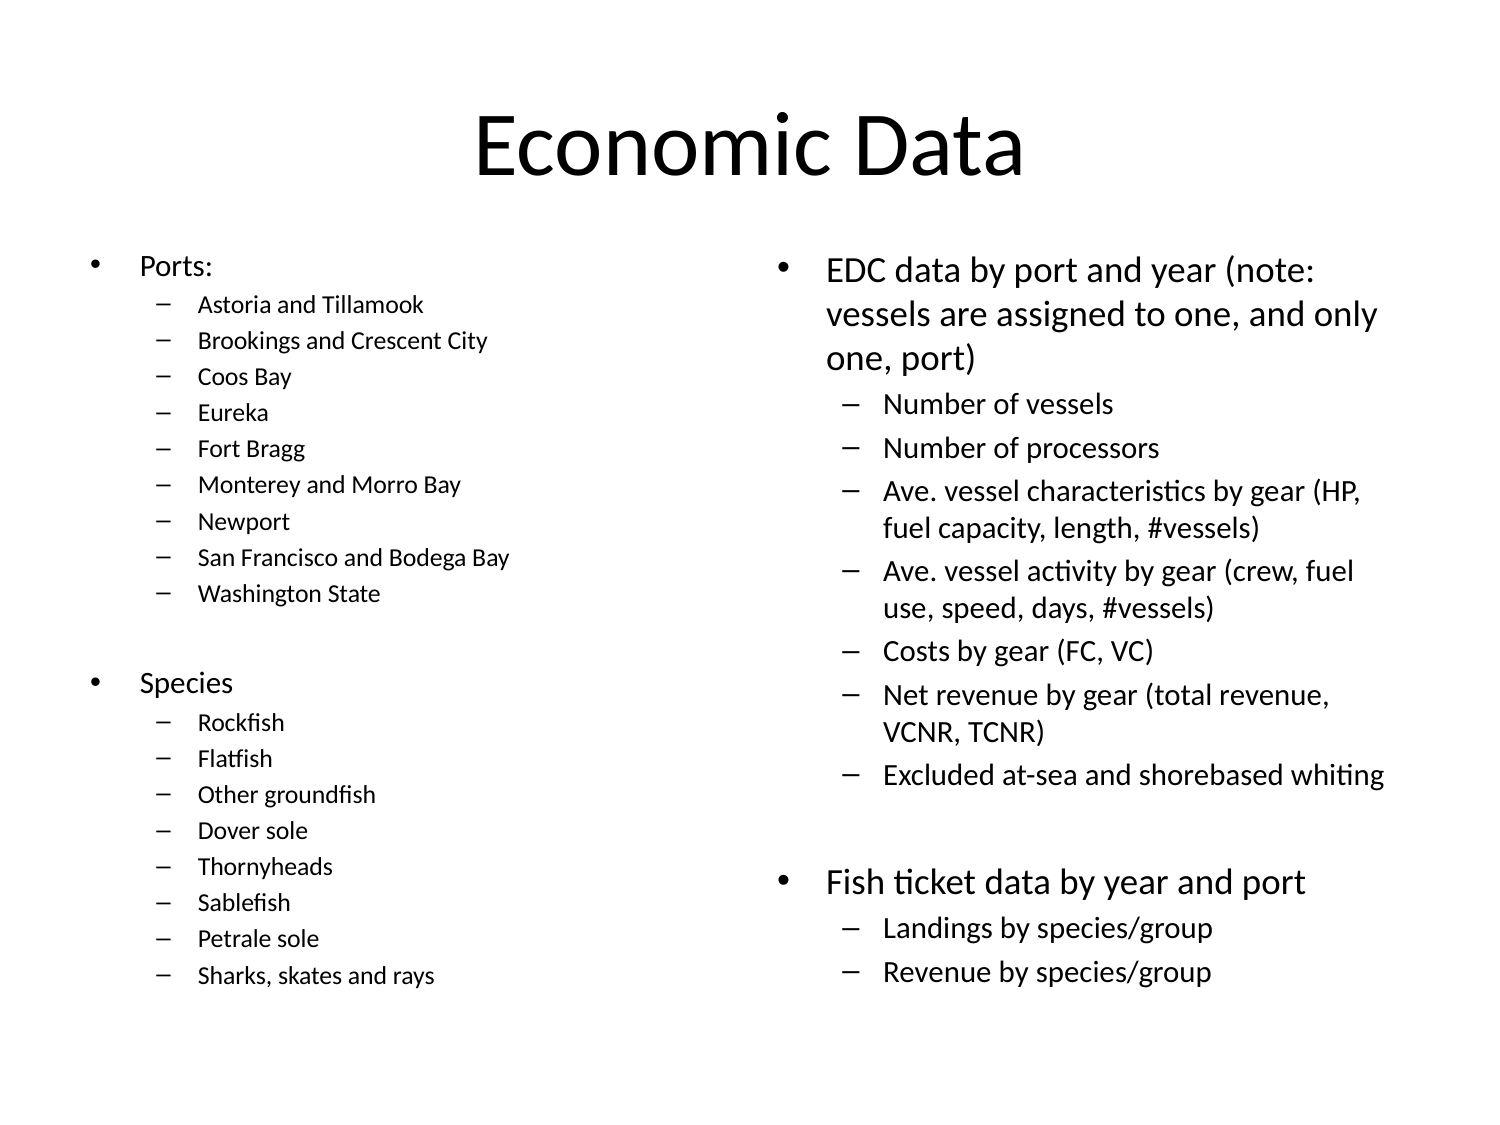

# Economic Data
Ports:
Astoria and Tillamook
Brookings and Crescent City
Coos Bay
Eureka
Fort Bragg
Monterey and Morro Bay
Newport
San Francisco and Bodega Bay
Washington State

Species
Rockfish
Flatfish
Other groundfish
Dover sole
Thornyheads
Sablefish
Petrale sole
Sharks, skates and rays
EDC data by port and year (note: vessels are assigned to one, and only one, port)
Number of vessels
Number of processors
Ave. vessel characteristics by gear (HP, fuel capacity, length, #vessels)
Ave. vessel activity by gear (crew, fuel use, speed, days, #vessels)
Costs by gear (FC, VC)
Net revenue by gear (total revenue, VCNR, TCNR)
Excluded at-sea and shorebased whiting

Fish ticket data by year and port
Landings by species/group
Revenue by species/group